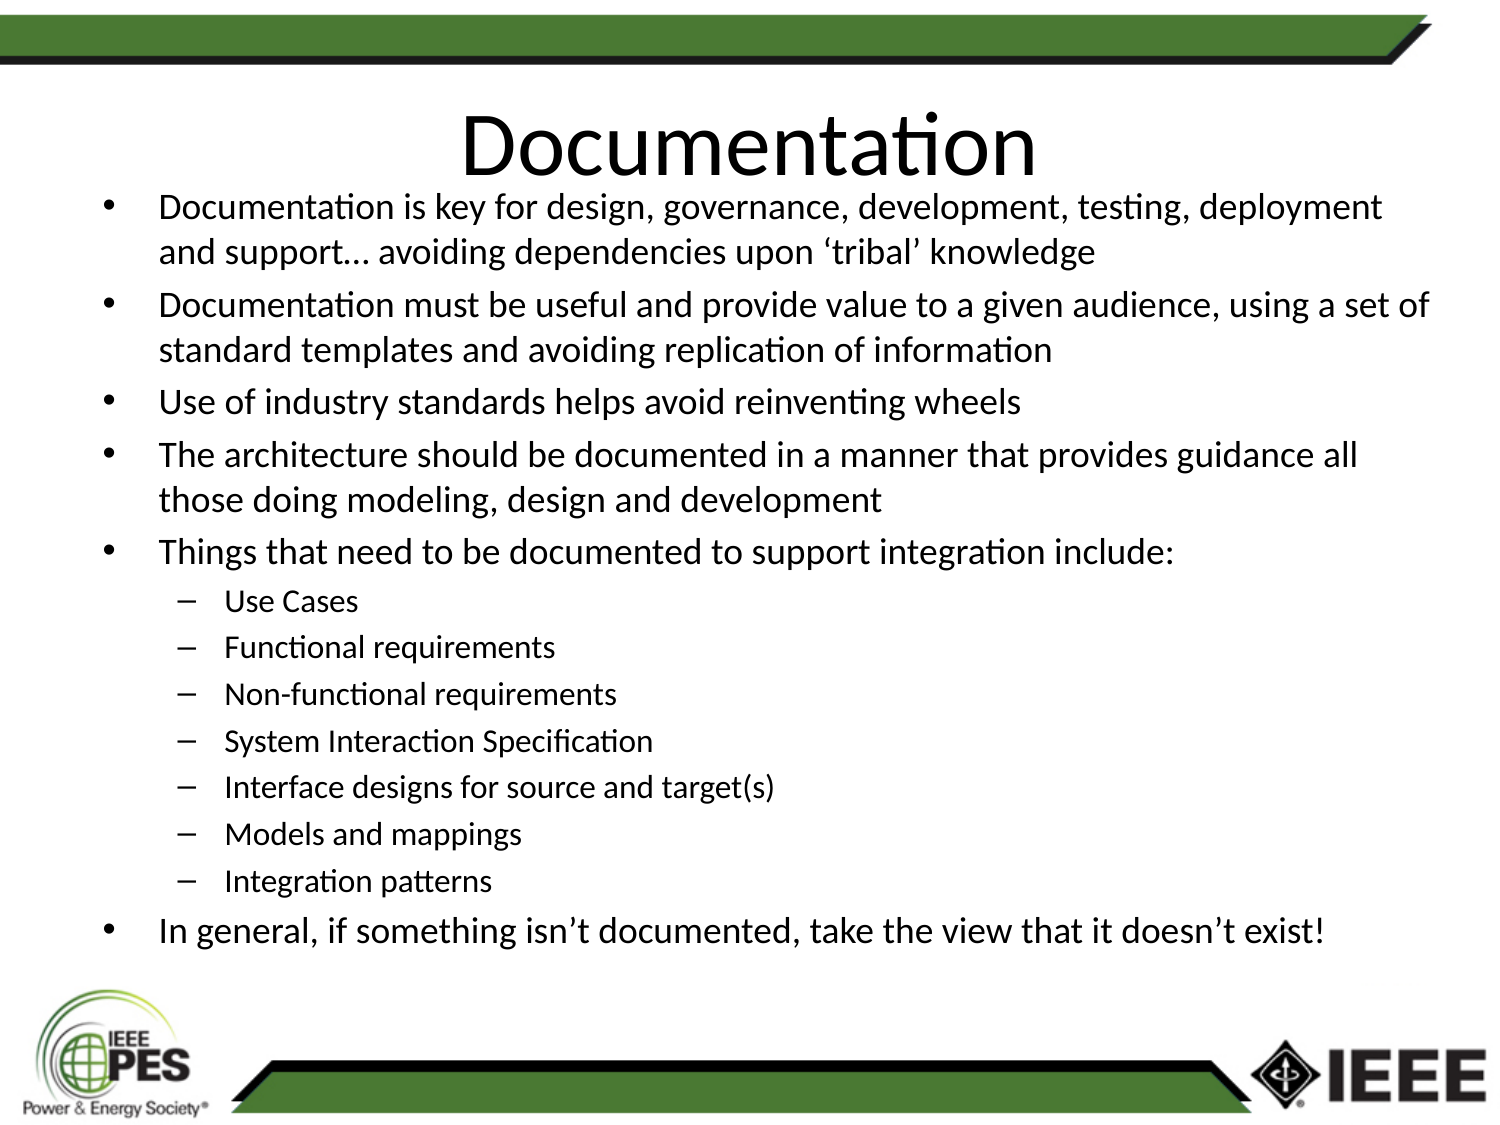

# Documentation
Documentation is key for design, governance, development, testing, deployment and support… avoiding dependencies upon ‘tribal’ knowledge
Documentation must be useful and provide value to a given audience, using a set of standard templates and avoiding replication of information
Use of industry standards helps avoid reinventing wheels
The architecture should be documented in a manner that provides guidance all those doing modeling, design and development
Things that need to be documented to support integration include:
Use Cases
Functional requirements
Non-functional requirements
System Interaction Specification
Interface designs for source and target(s)
Models and mappings
Integration patterns
In general, if something isn’t documented, take the view that it doesn’t exist!